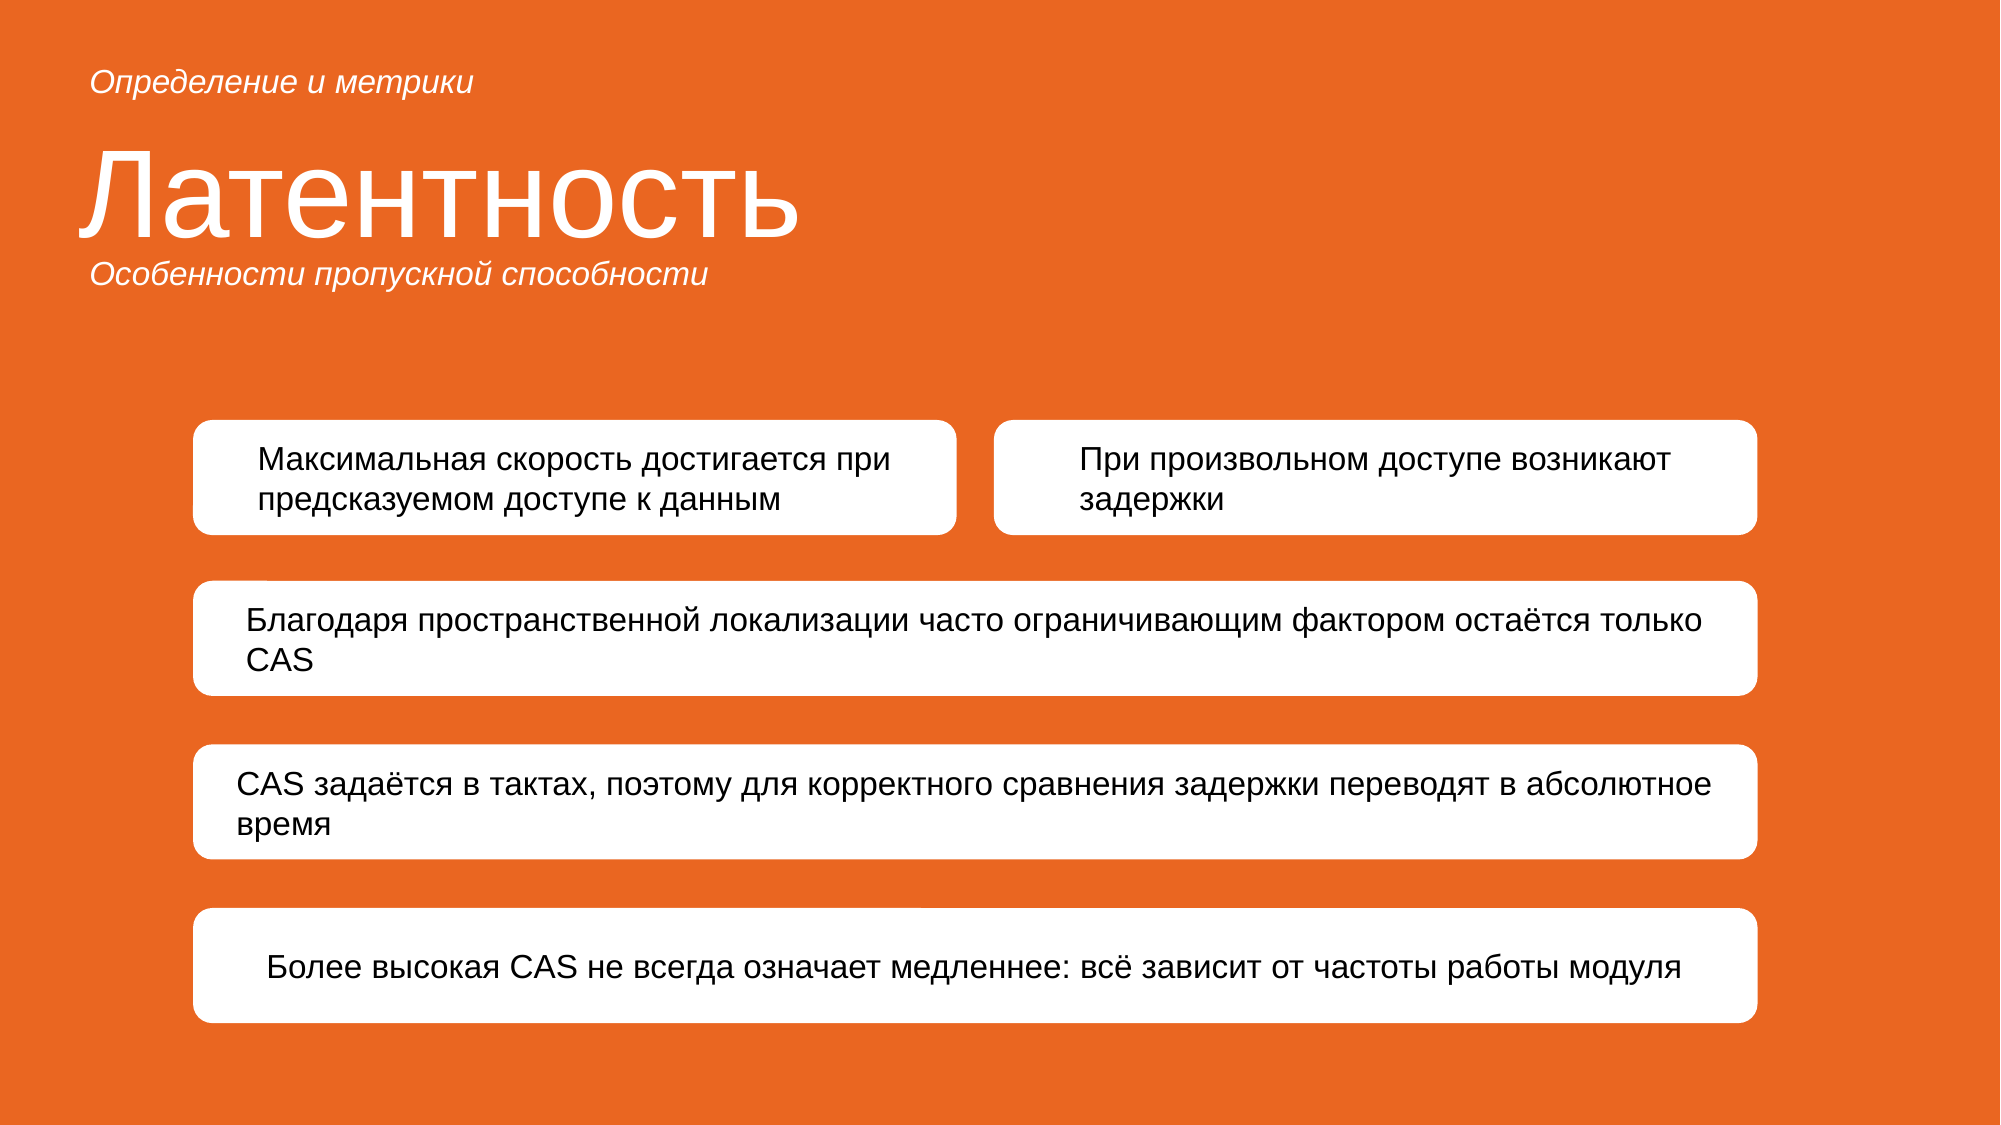

Определение и метрики
Латентность
Особенности пропускной способности
При произвольном доступе возникают задержки
Максимальная скорость достигается при предсказуемом доступе к данным
Благодаря пространственной локализации часто ограничивающим фактором остаётся только CAS
CAS задаётся в тактах, поэтому для корректного сравнения задержки переводят в абсолютное время
Более высокая CAS не всегда означает медленнее: всё зависит от частоты работы модуля